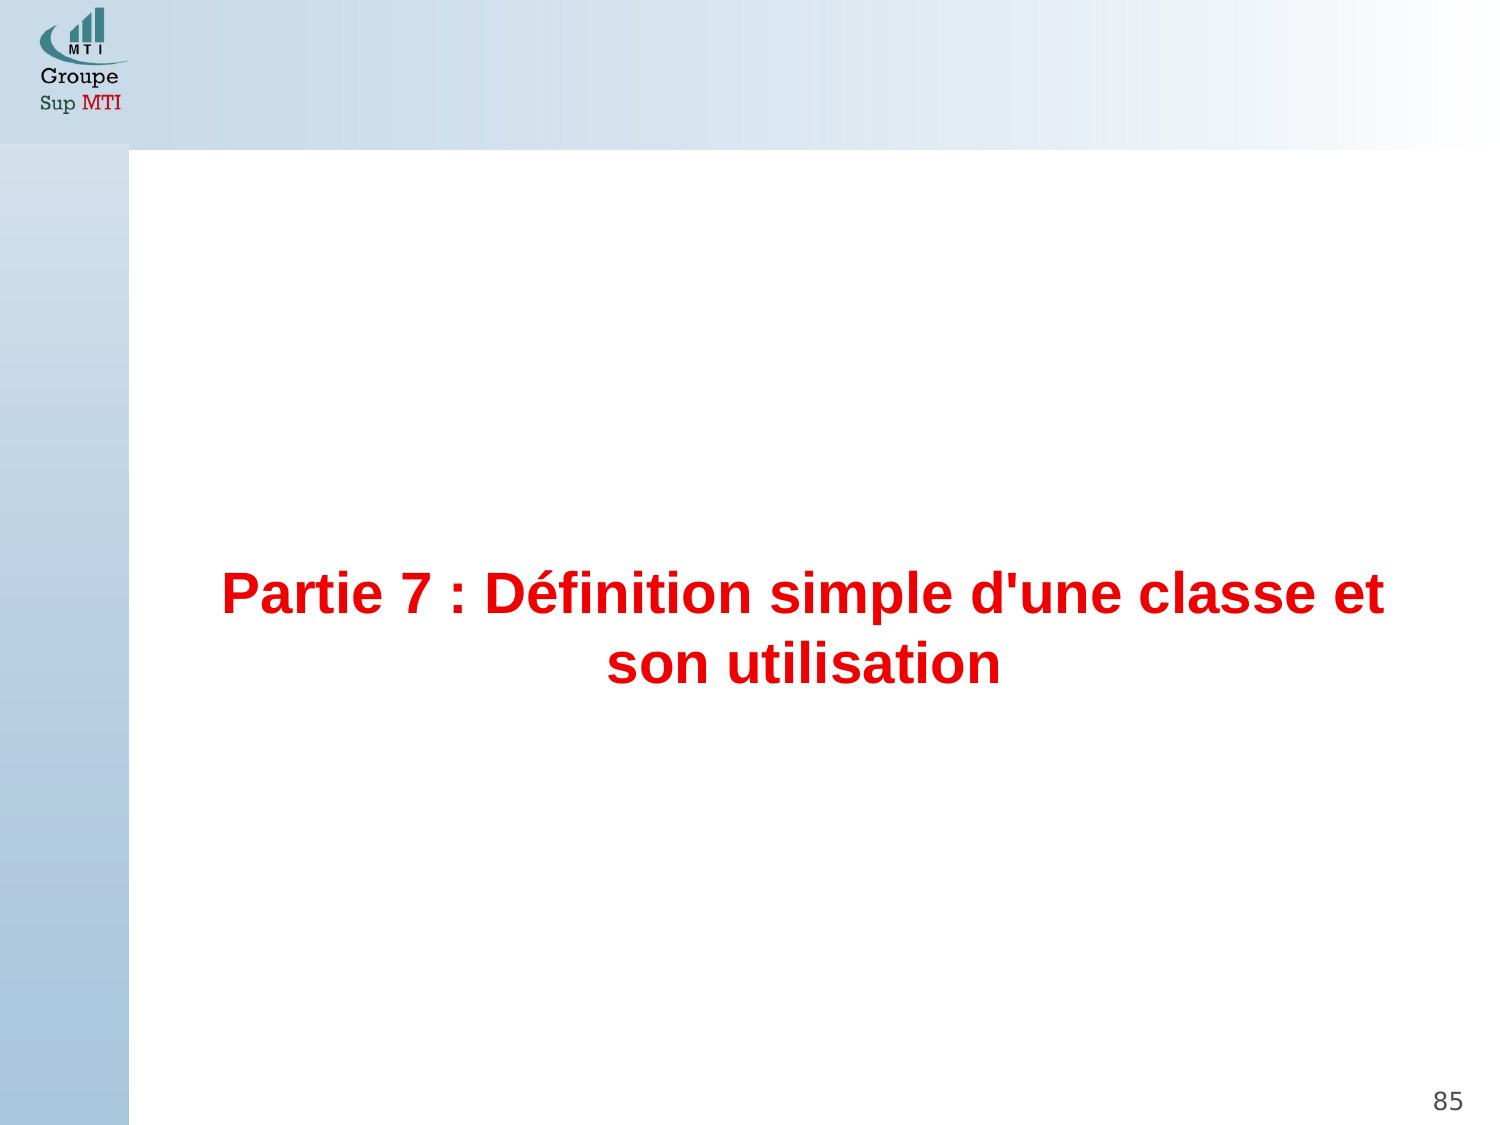

#

Partie 7 : Définition simple d'une classe et son utilisation